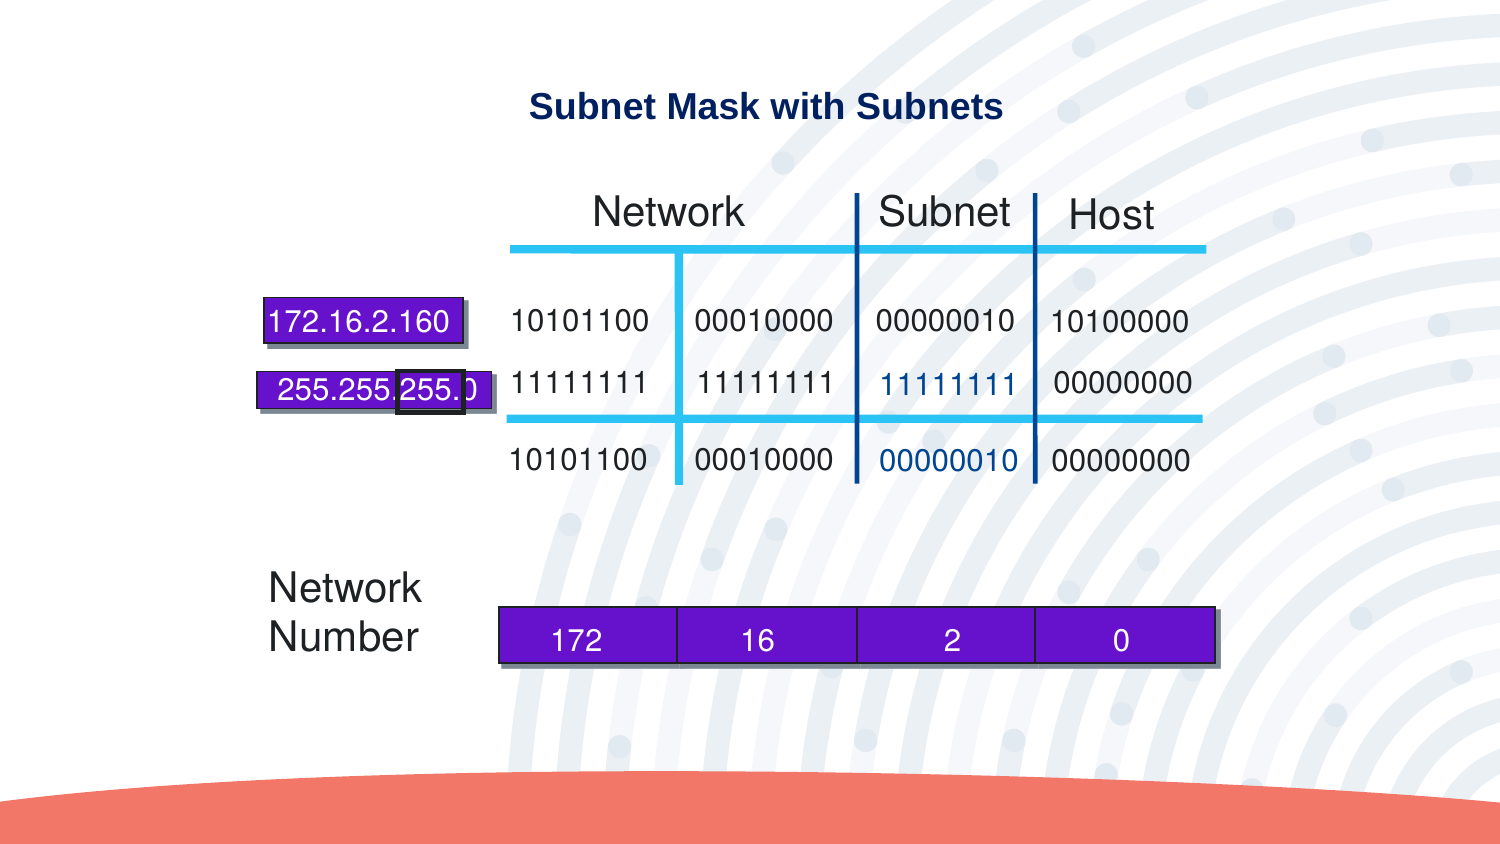

Subnet Mask with Subnets
Subnet
Network
Host

172.16.2.160
10101100
00010000
00000010
10100000
11111111
11111111
00000000
11111111

  255.255.255.0

10101100
00010000
00000010
00000000
Network
Number

172
16
2
0